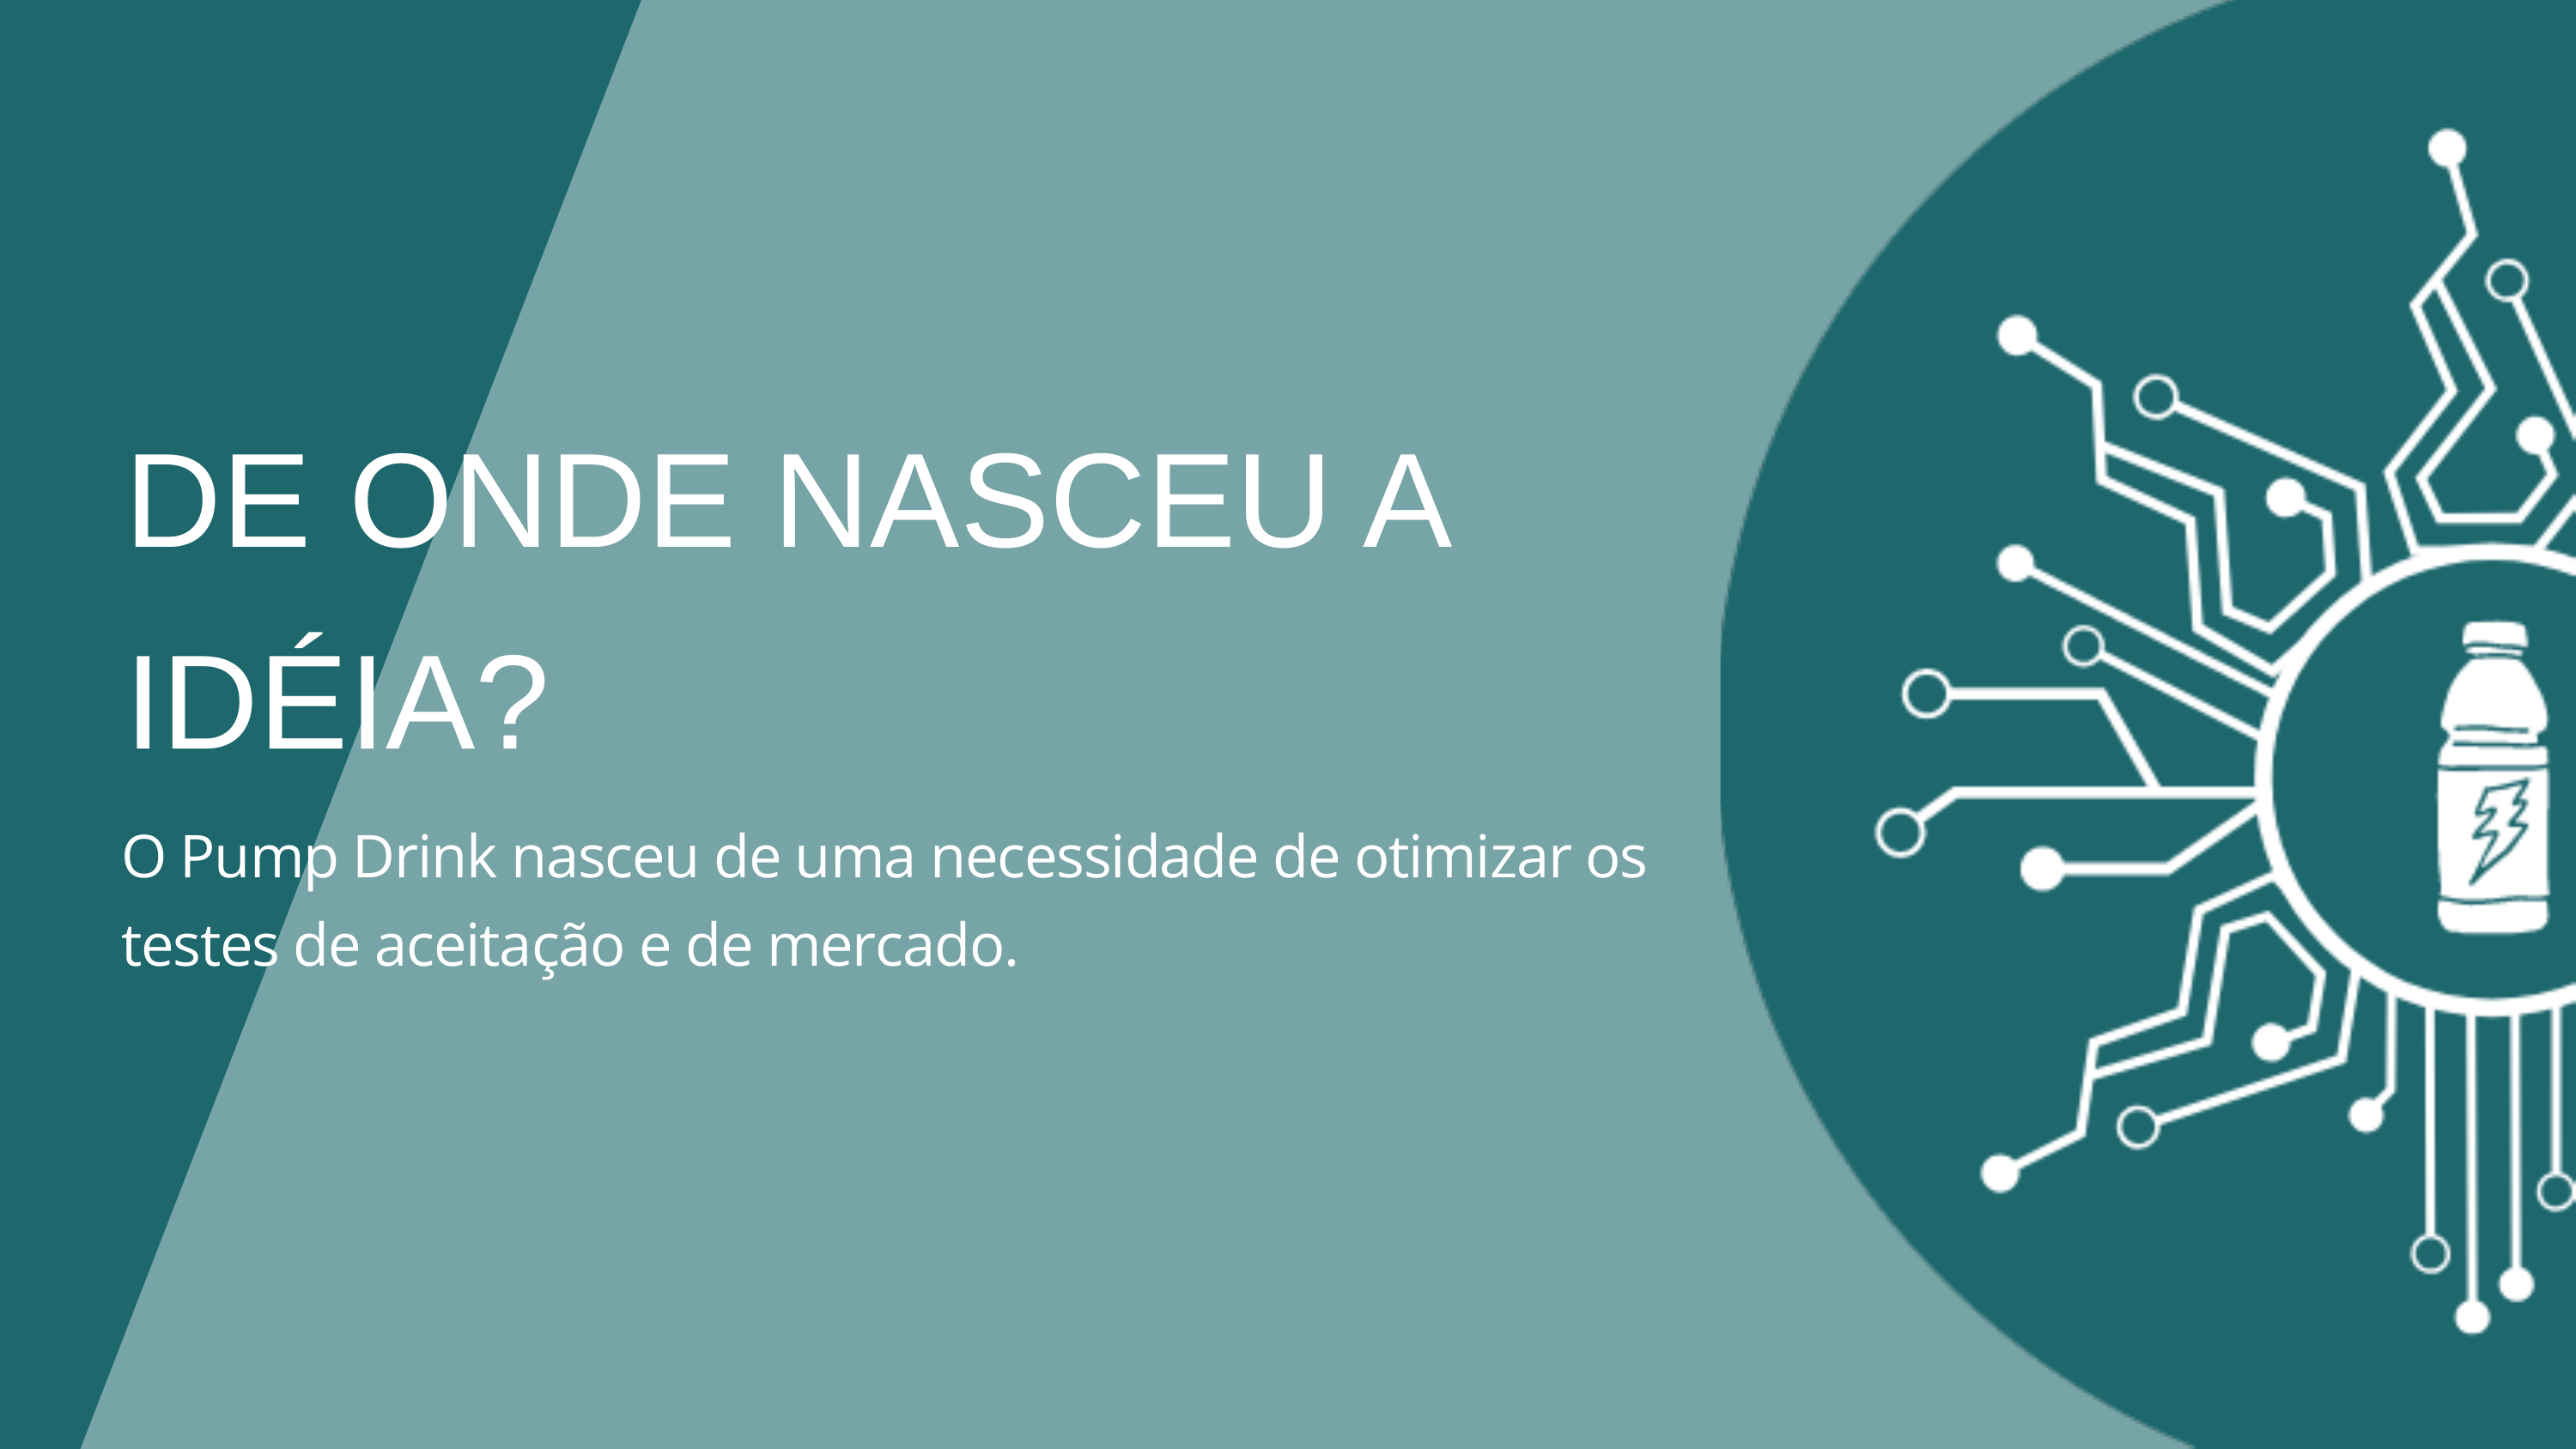

DE ONDE NASCEU A IDÉIA?
O Pump Drink nasceu de uma necessidade de otimizar os testes de aceitação e de mercado.